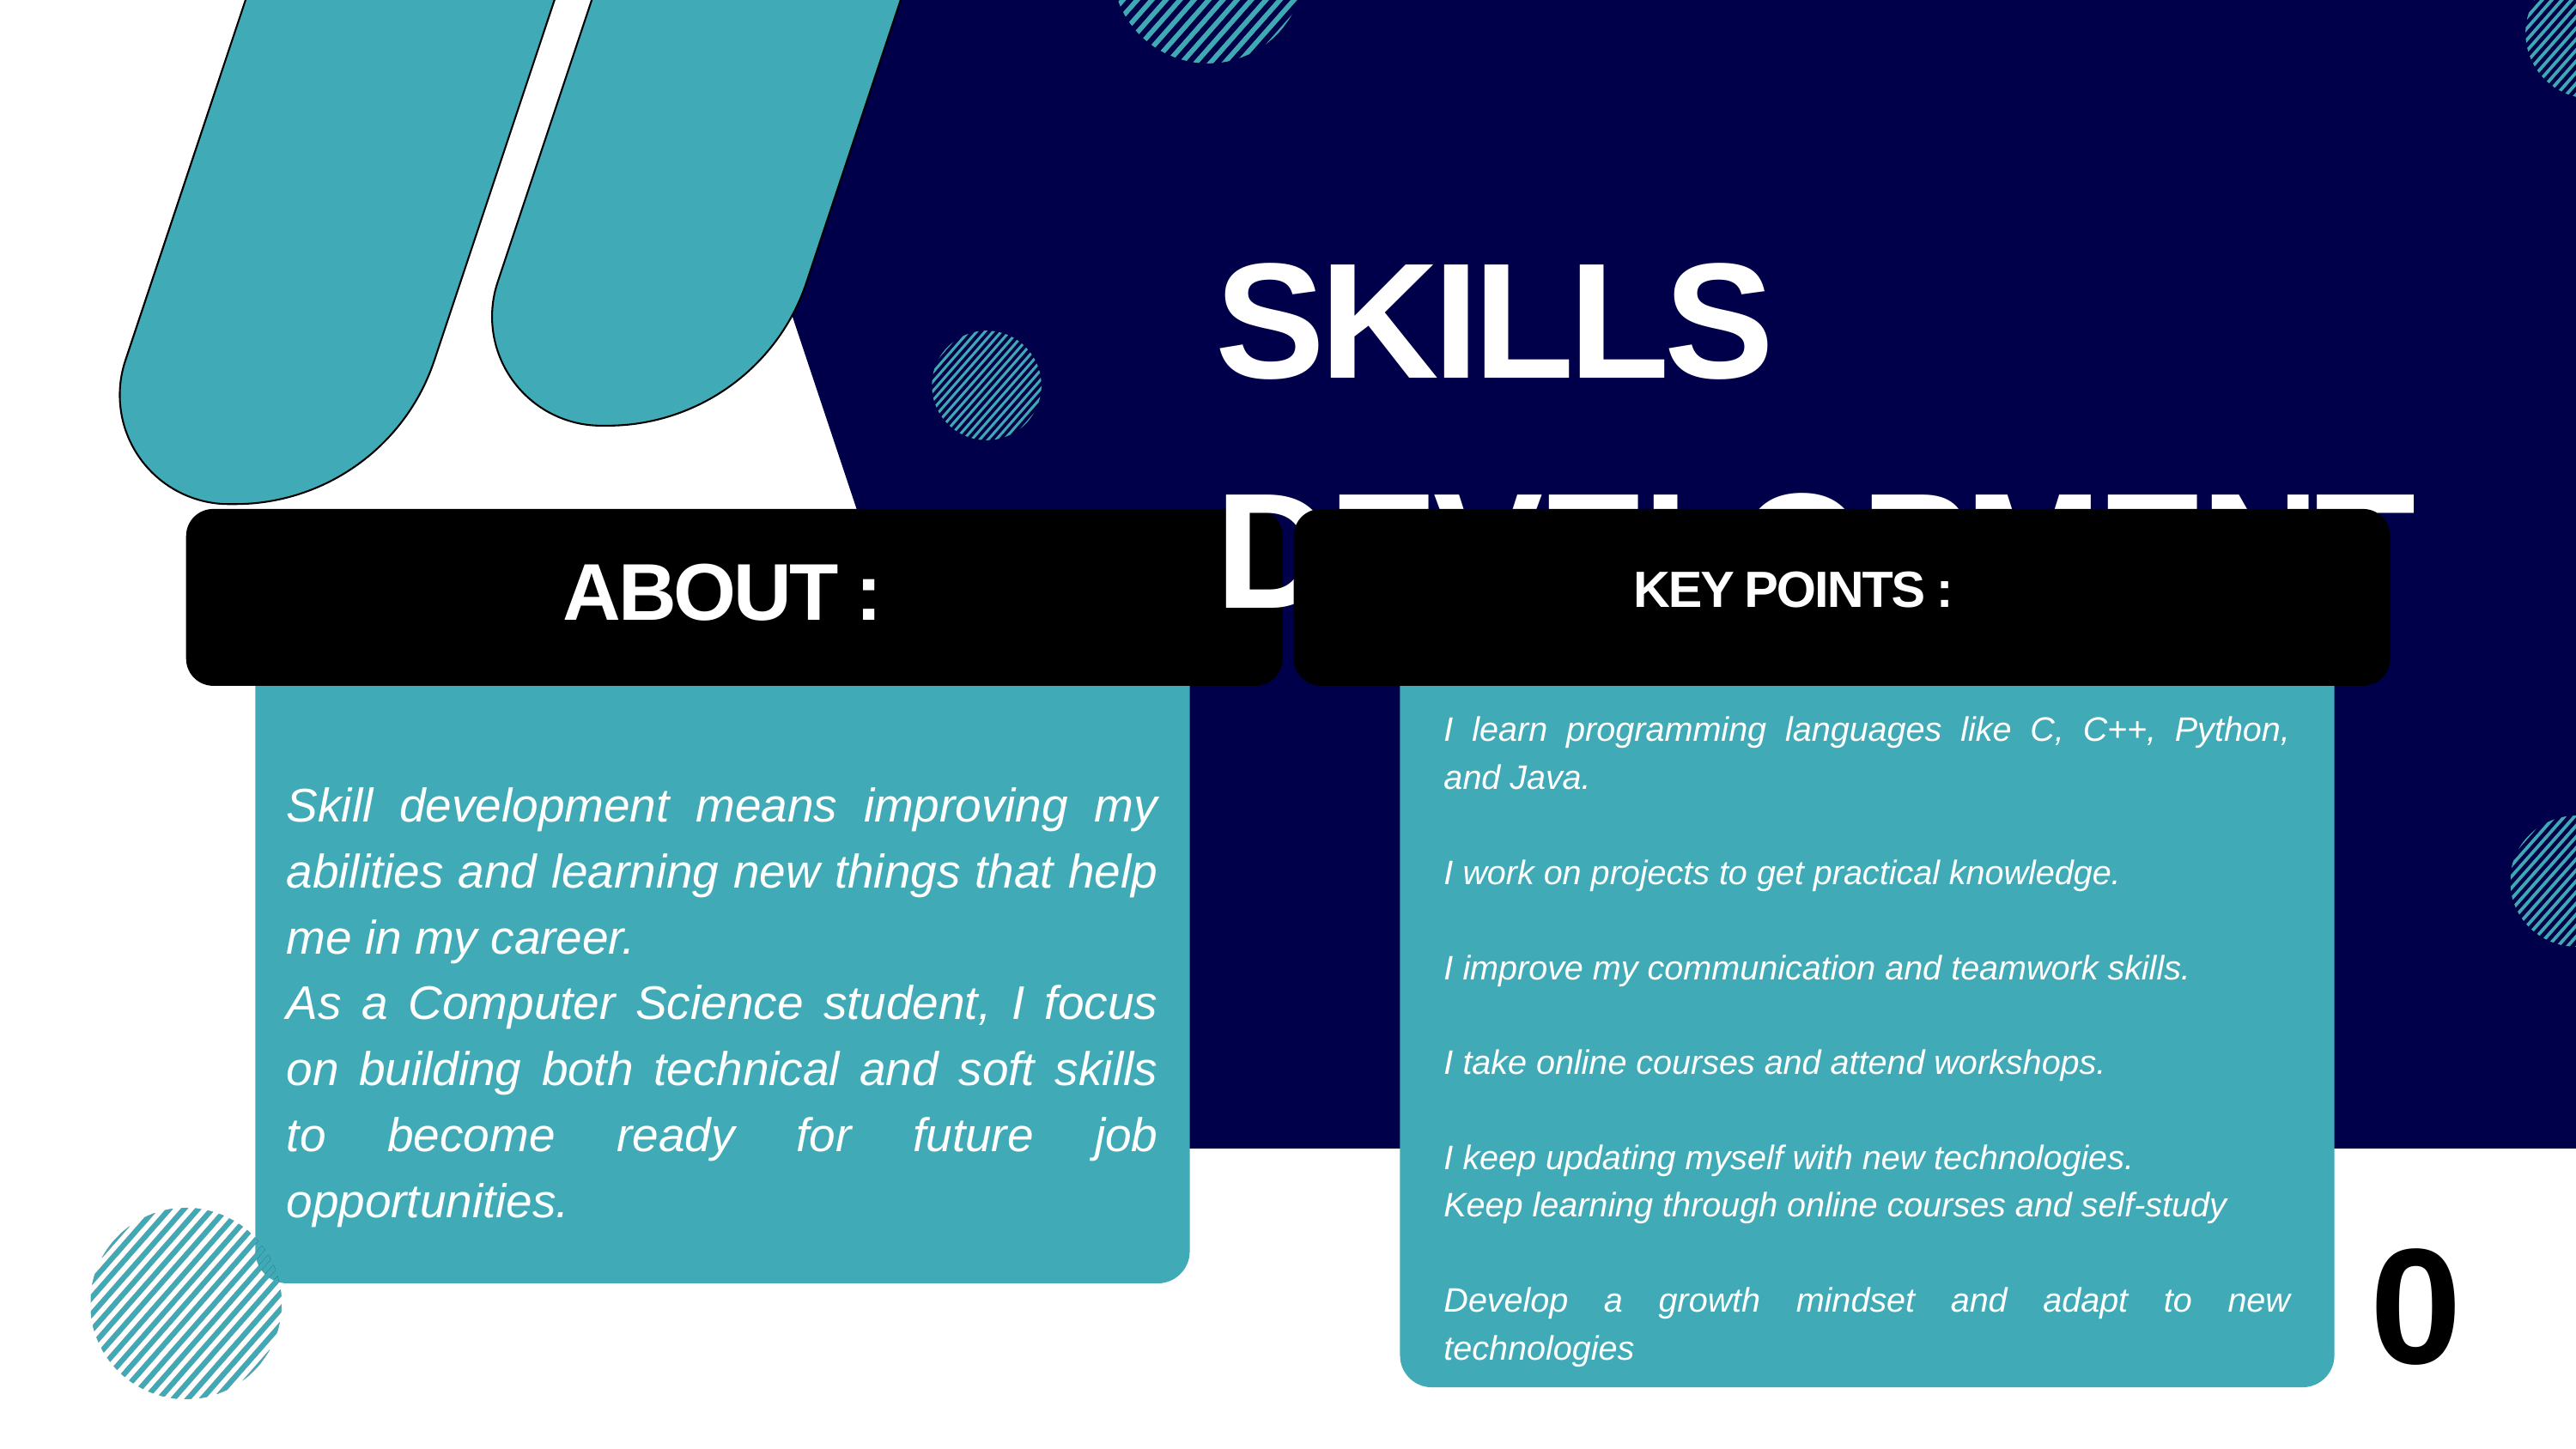

SKILLS DEVELOPMENT

ABOUT :
KEY POINTS :

I learn programming languages like C, C++, Python, and Java.

I work on projects to get practical knowledge.

I improve my communication and teamwork skills.

I take online courses and attend workshops.

I keep updating myself with new technologies.
Keep learning through online courses and self-study

Develop a growth mindset and adapt to new technologies
Skill development means improving my abilities and learning new things that help me in my career.
As a Computer Science student, I focus on building both technical and soft skills to become ready for future job opportunities.

04